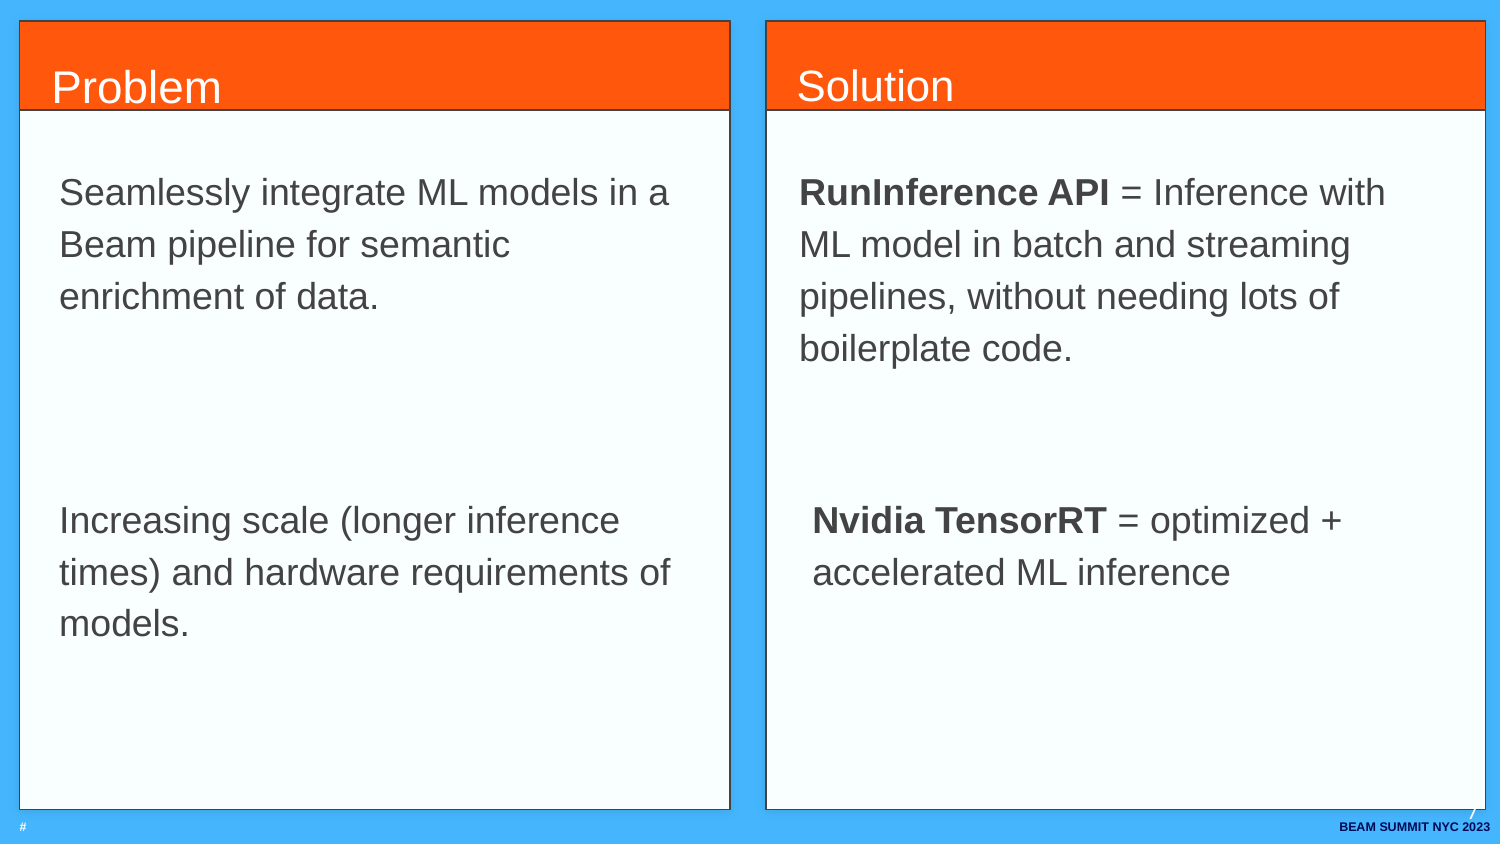

Problem
Solution
RunInference API = Inference with ML model in batch and streaming pipelines, without needing lots of boilerplate code.

Seamlessly integrate ML models in a Beam pipeline for semantic enrichment of data.

Nvidia TensorRT = optimized + accelerated ML inference
Increasing scale (longer inference times) and hardware requirements of models.

7